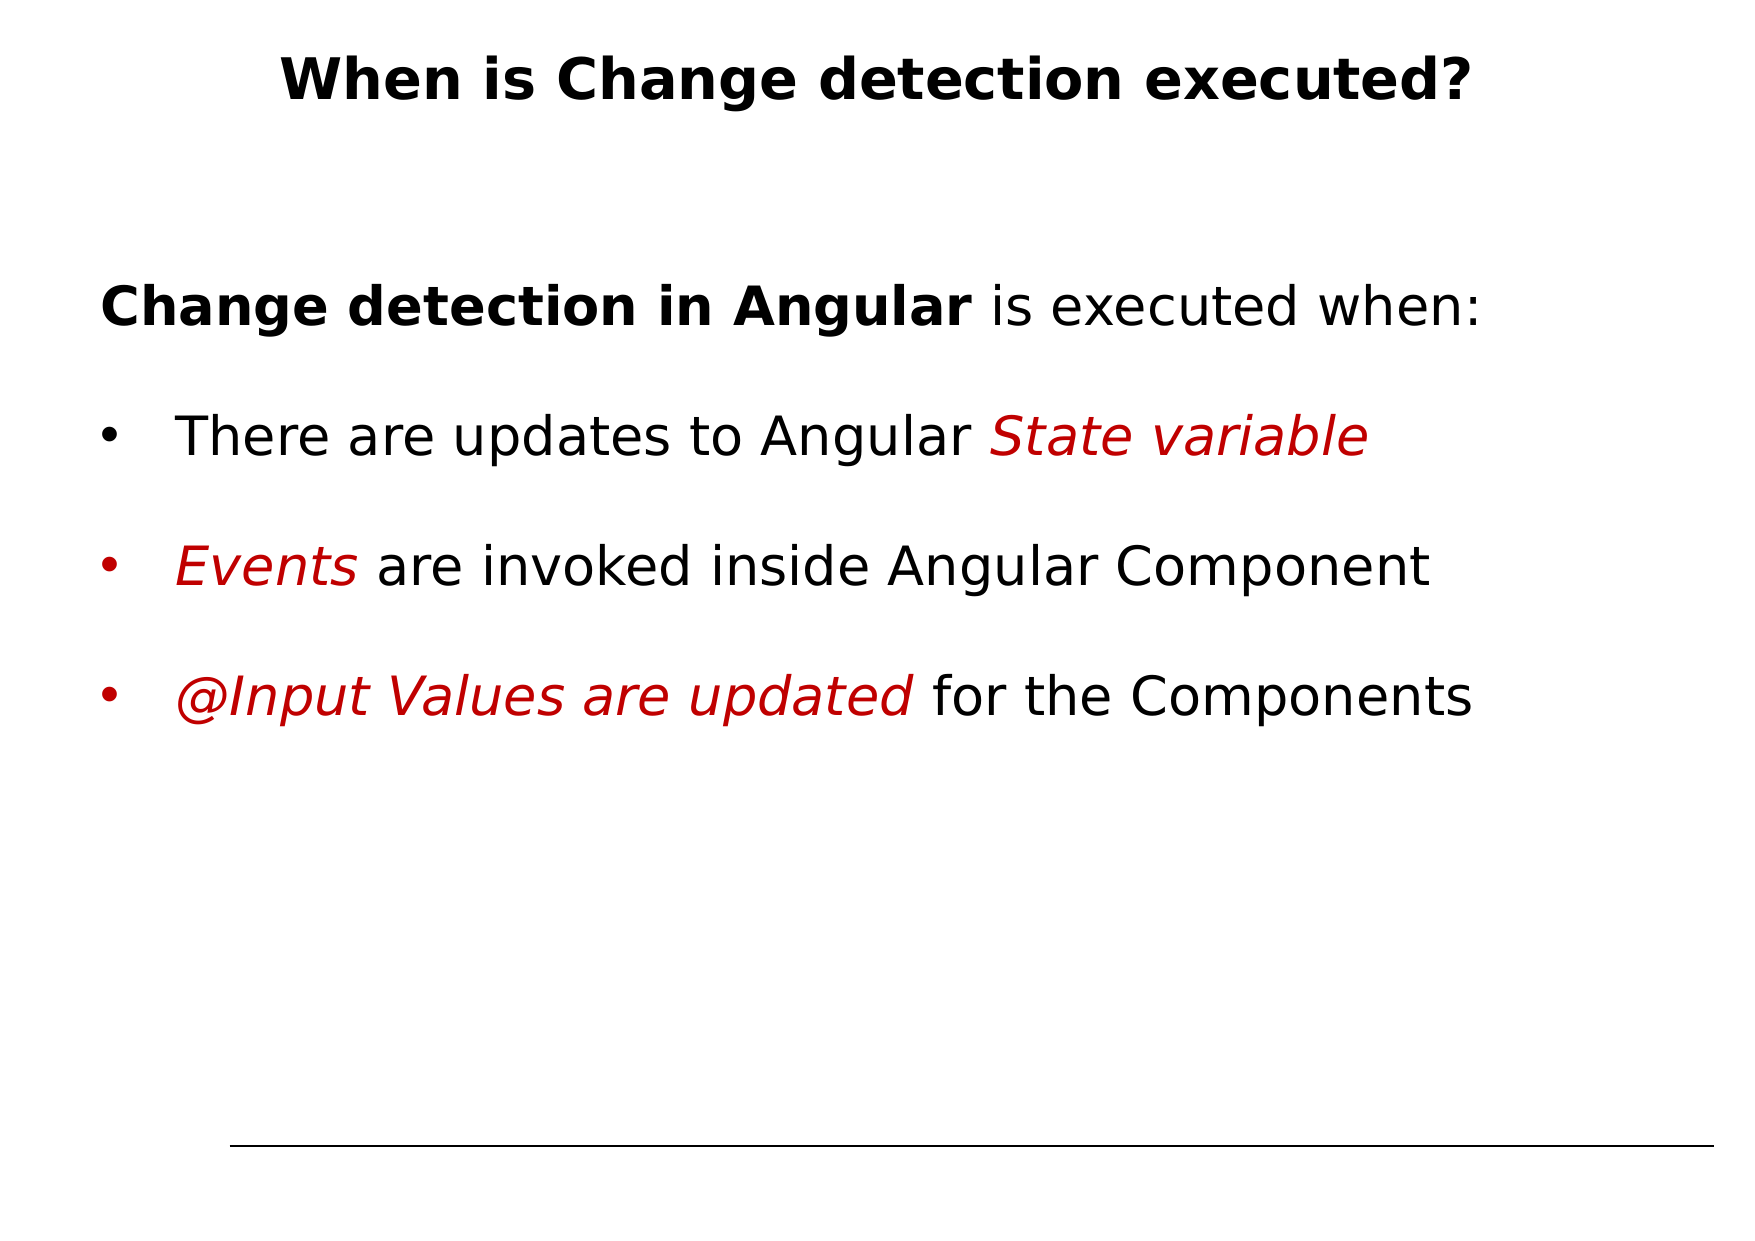

# When is Change detection executed?
Change detection in Angular is executed when:

There are updates to Angular State variable

Events are invoked inside Angular Component

@Input Values are updated for the Components